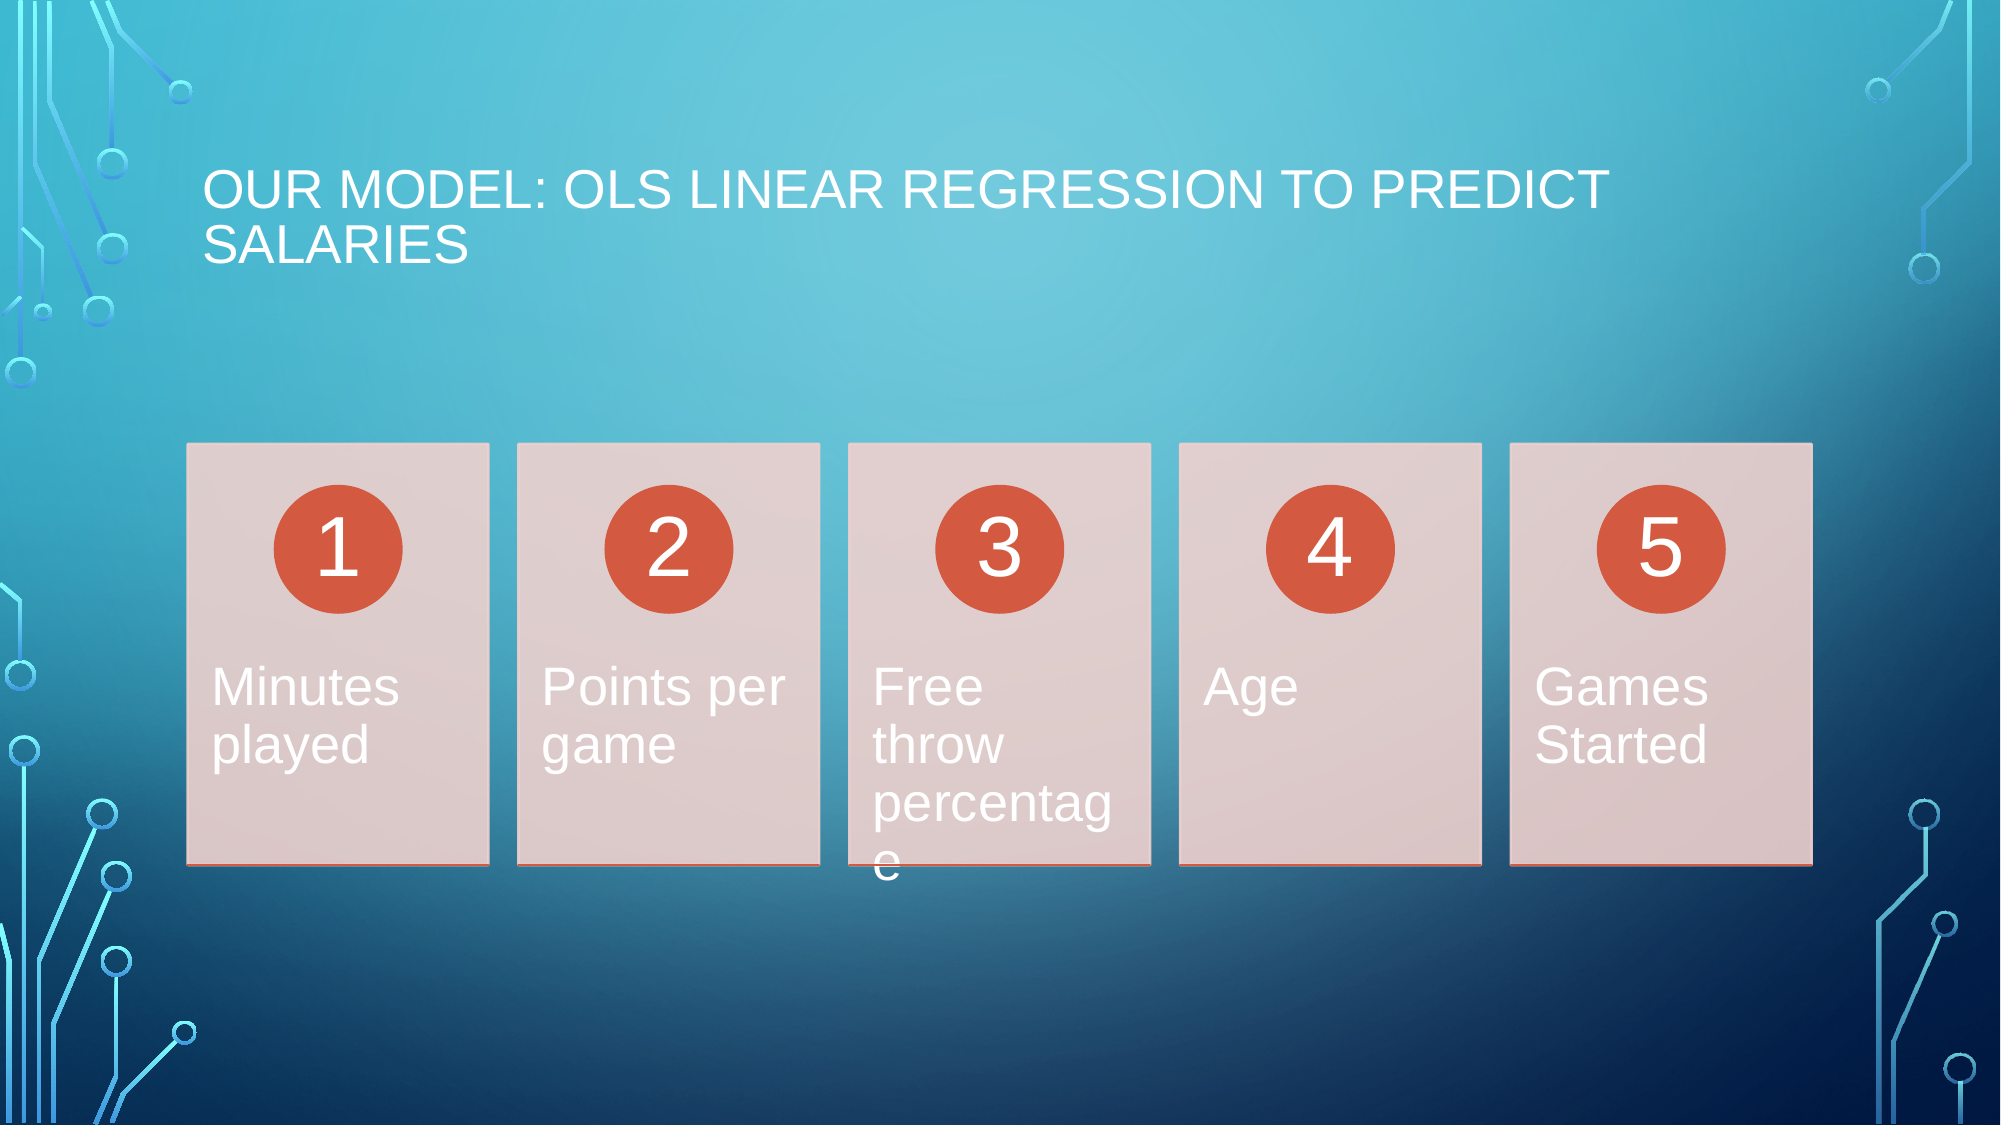

# Our model: OLS Linear regression to predict salaries
Minutes played
1
Points per game
2
Free throw percentage
3
Age
4
Games Started
5